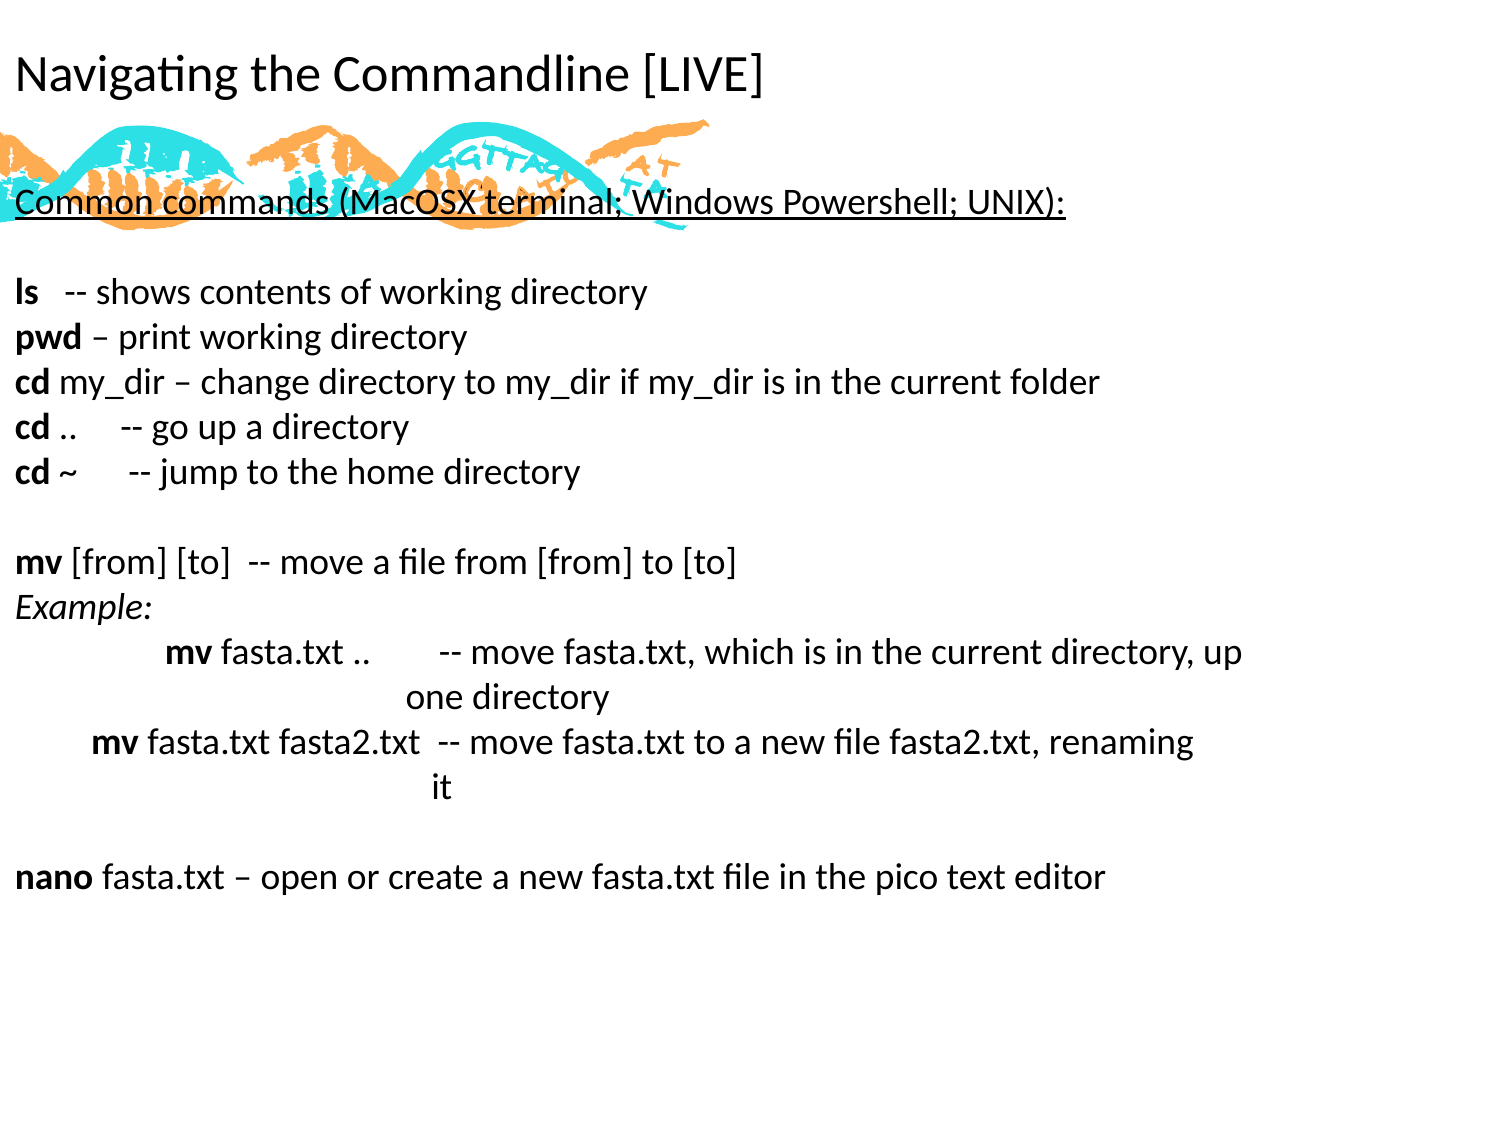

# Navigating the Commandline [LIVE]
Common commands (MacOSX terminal; Windows Powershell; UNIX):

ls   -- shows contents of working directory
pwd – print working directory
cd my_dir – change directory to my_dir if my_dir is in the current folder
cd ..     -- go up a directory
cd ~      -- jump to the home directory

mv [from] [to]  -- move a file from [from] to [to]
Example:
	mv fasta.txt ..        -- move fasta.txt, which is in the current directory, up
                                              one directory
         mv fasta.txt fasta2.txt  -- move fasta.txt to a new file fasta2.txt, renaming
                                                 it

nano fasta.txt – open or create a new fasta.txt file in the pico text editor